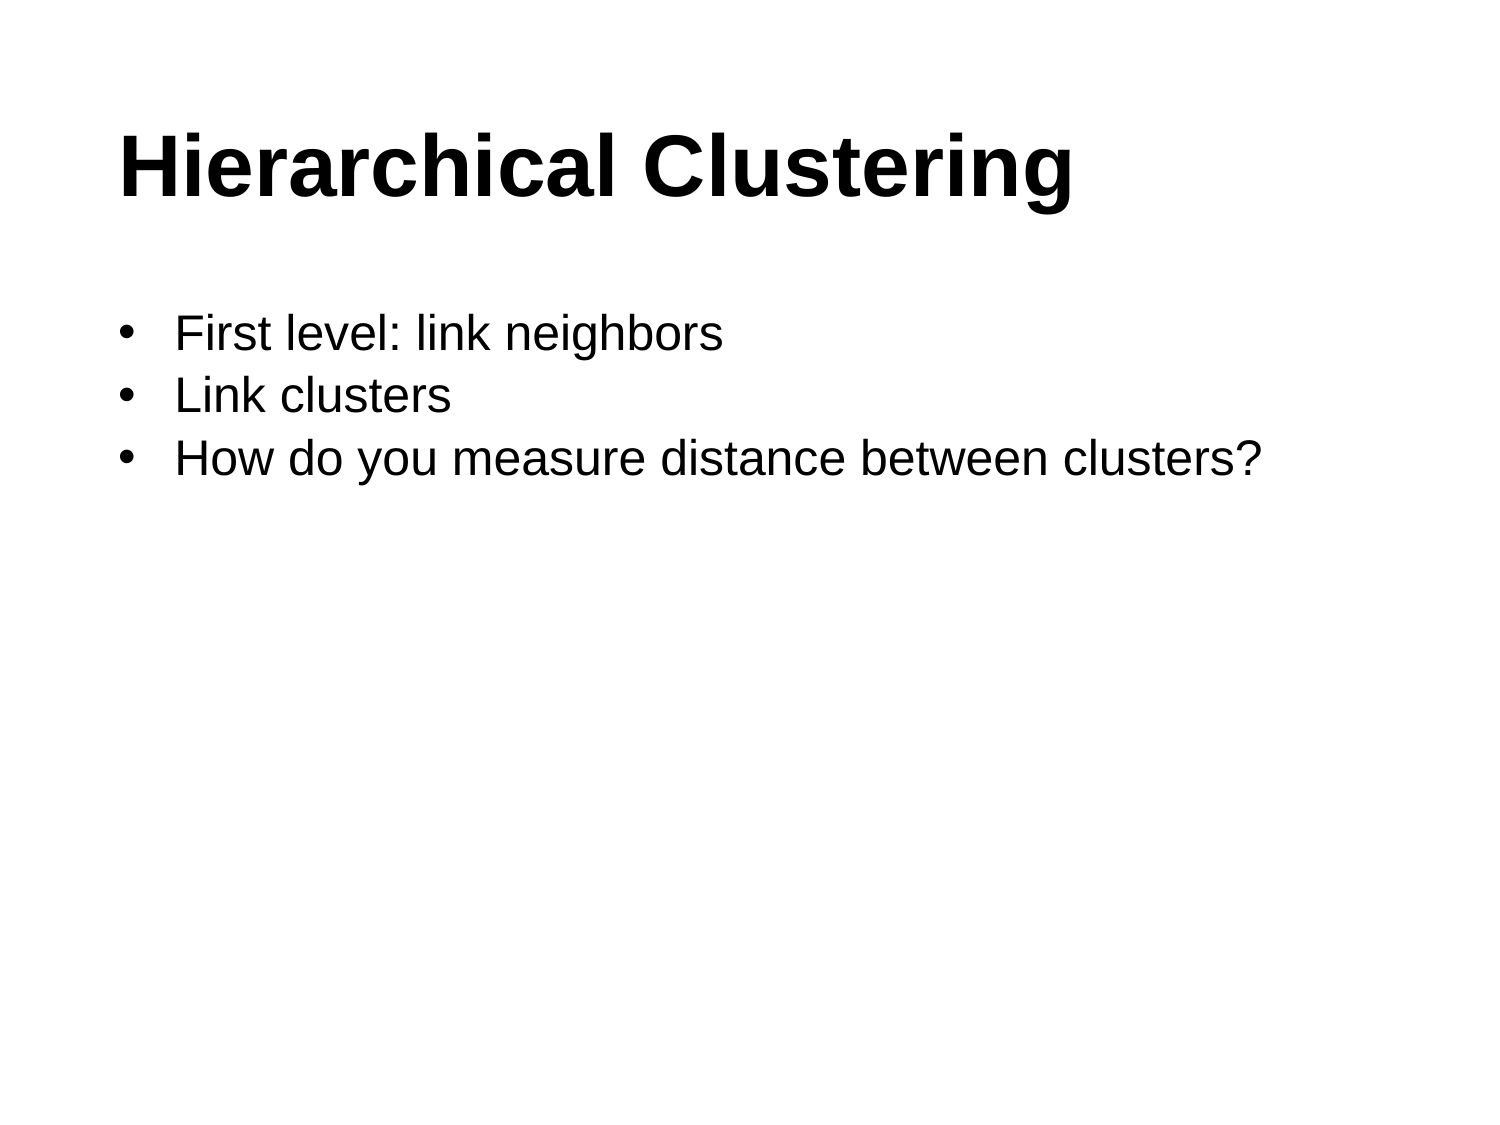

# Hierarchical Clustering
First level: link neighbors
Link clusters
How do you measure distance between clusters?